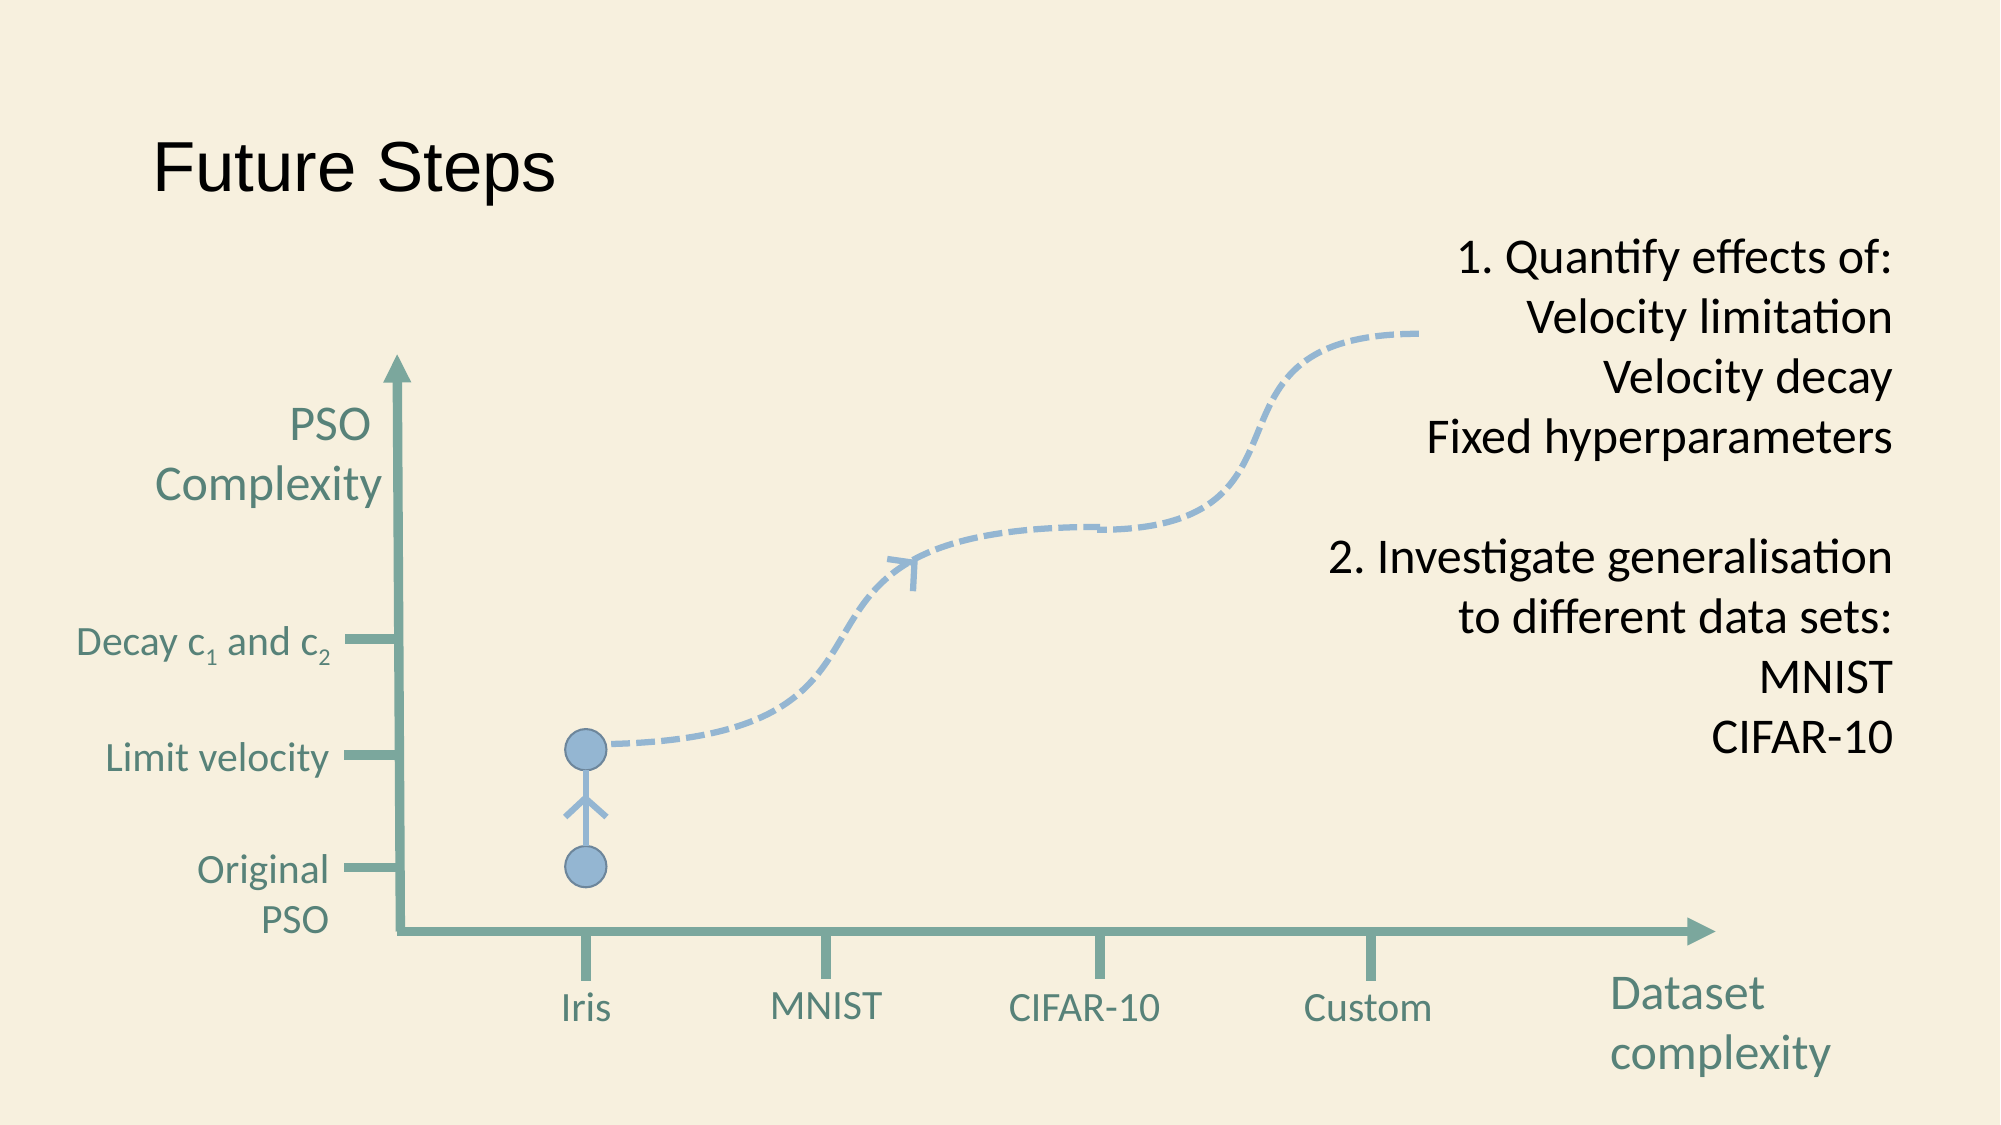

# Future Steps
1. Quantify effects of:
Velocity limitation
Velocity decay
Fixed hyperparameters

2. Investigate generalisation to different data sets:
MNIST
CIFAR-10

PSO
Complexity
Decay c1 and c2
Limit velocity

Original PSO

Dataset complexity
MNIST
Iris
CIFAR-10
Custom